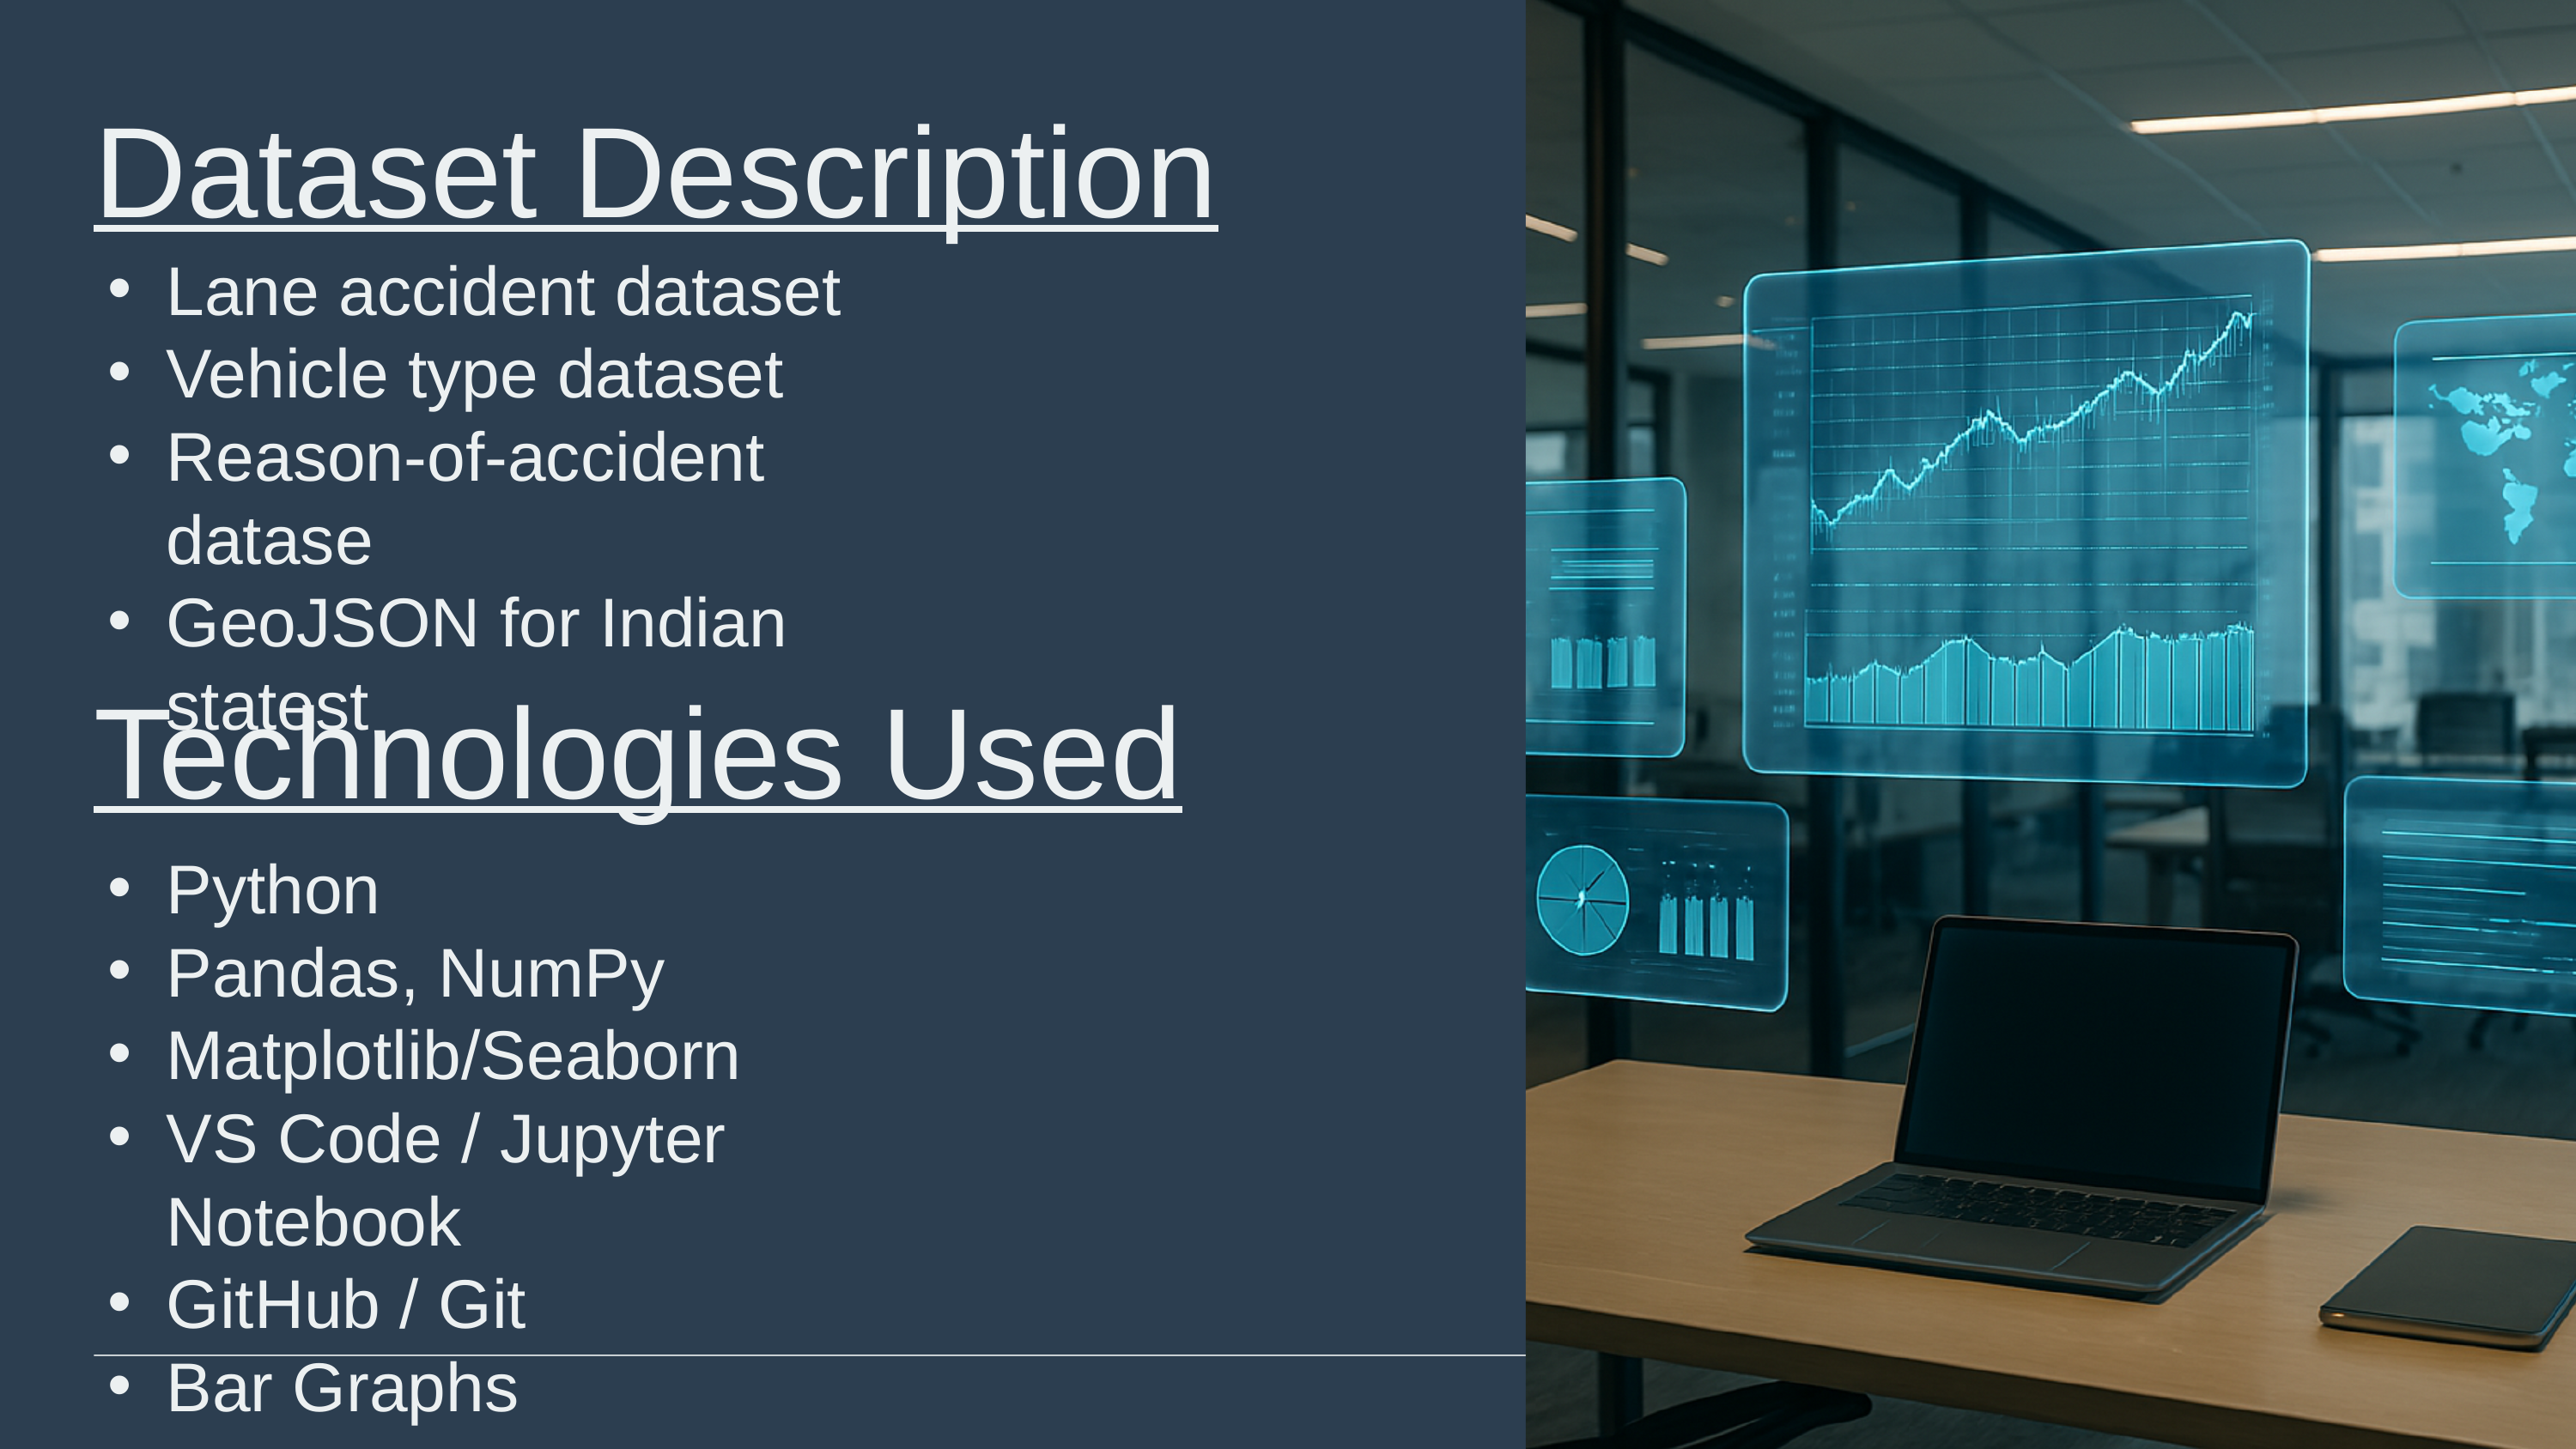

Dataset Description
Lane accident dataset
Vehicle type dataset
Reason-of-accident datase
GeoJSON for Indian statest
Technologies Used
Python
Pandas, NumPy
Matplotlib/Seaborn
VS Code / Jupyter Notebook
GitHub / Git
Bar Graphs